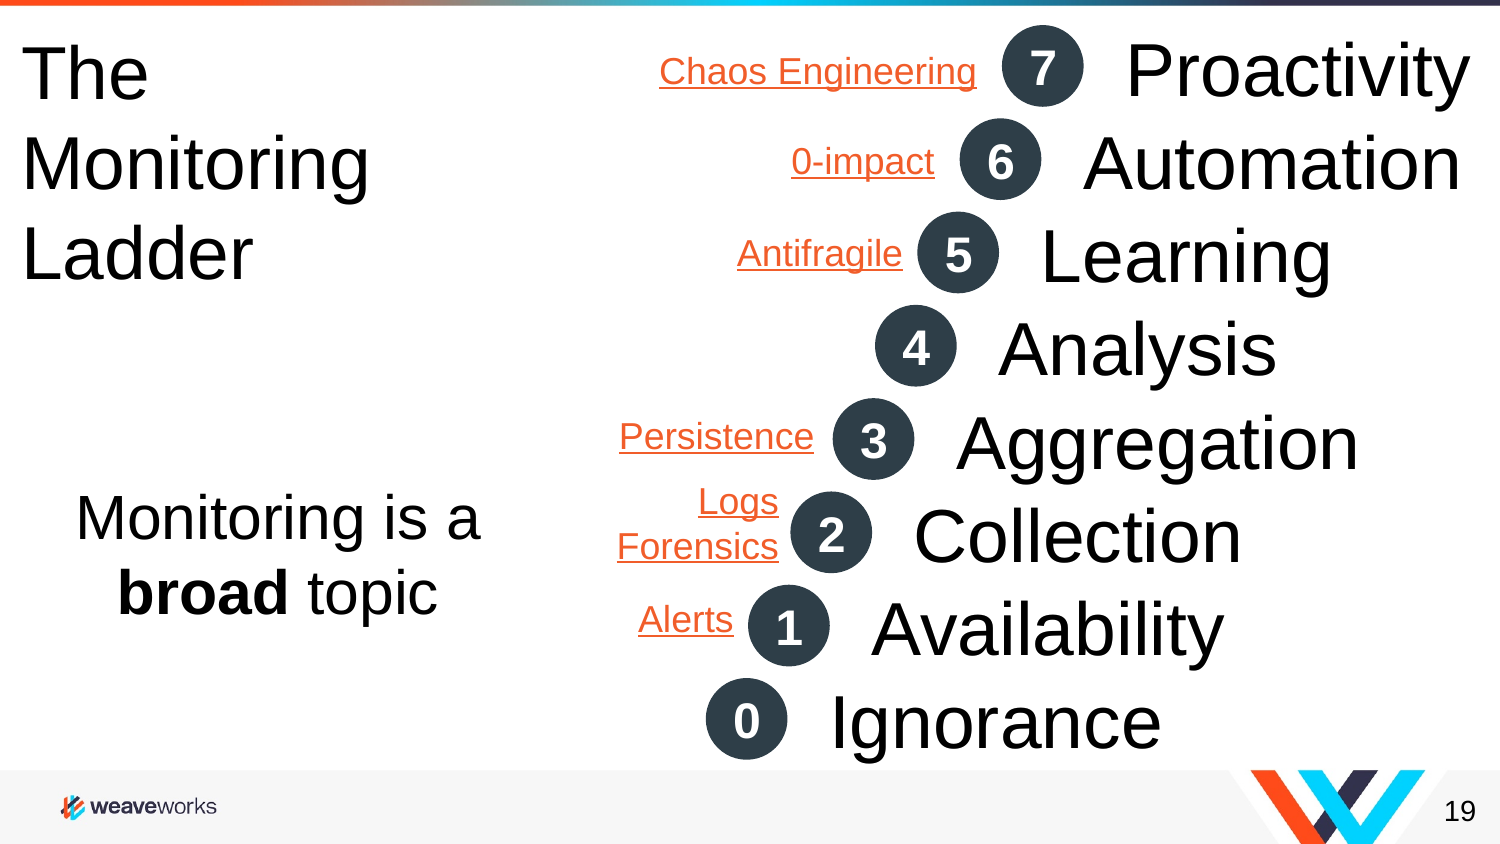

The
Monitoring
Ladder
Proactivity
7
Proactivity
7
Chaos Engineering
Automation
6
Automation
6
0-impact
Learning
5
Learning
5
Antifragile
Analysis
4
Analysis
4
Aggregation
3
Aggregation
Persistence
3
Logs
Forensics
Monitoring is a broad topic
Collection
2
Collection
2
Availability
1
Availability
Alerts
1
Ignorance
0
Ignorance
0
19